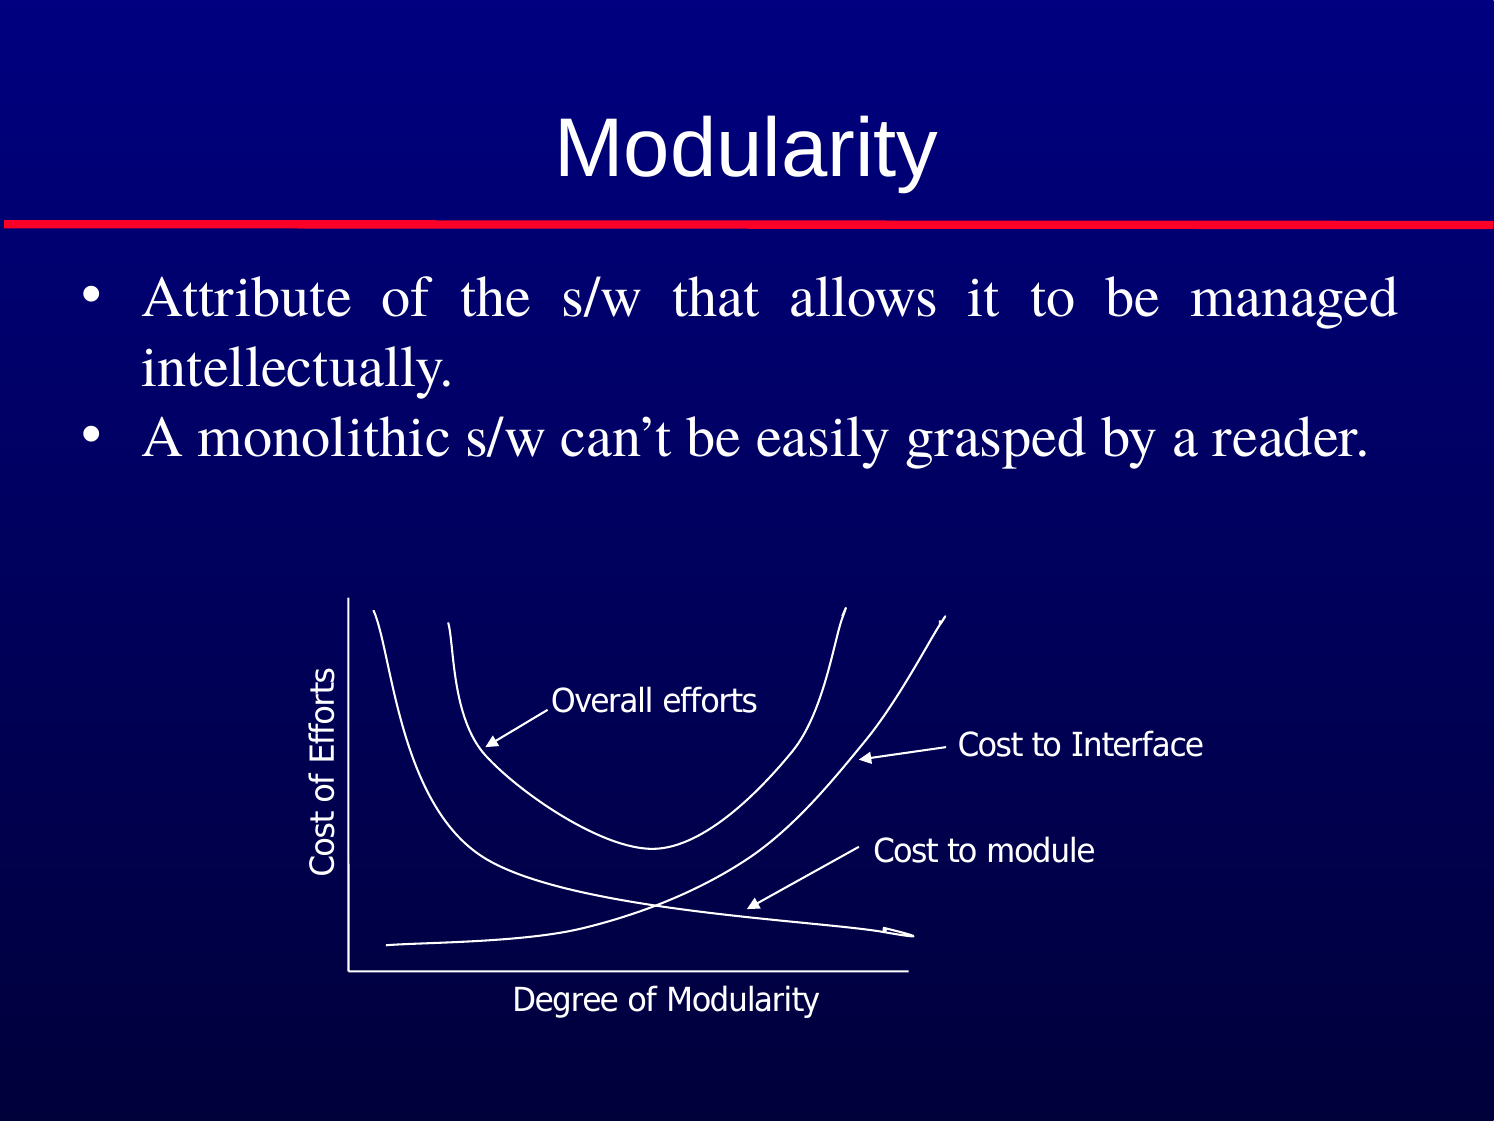

# Modularity
Attribute of the s/w that allows it to be managed intellectually.
A monolithic s/w can’t be easily grasped by a reader.

Overall efforts

Cost to Interface
Cost of Efforts

Cost to module

Degree of Modularity